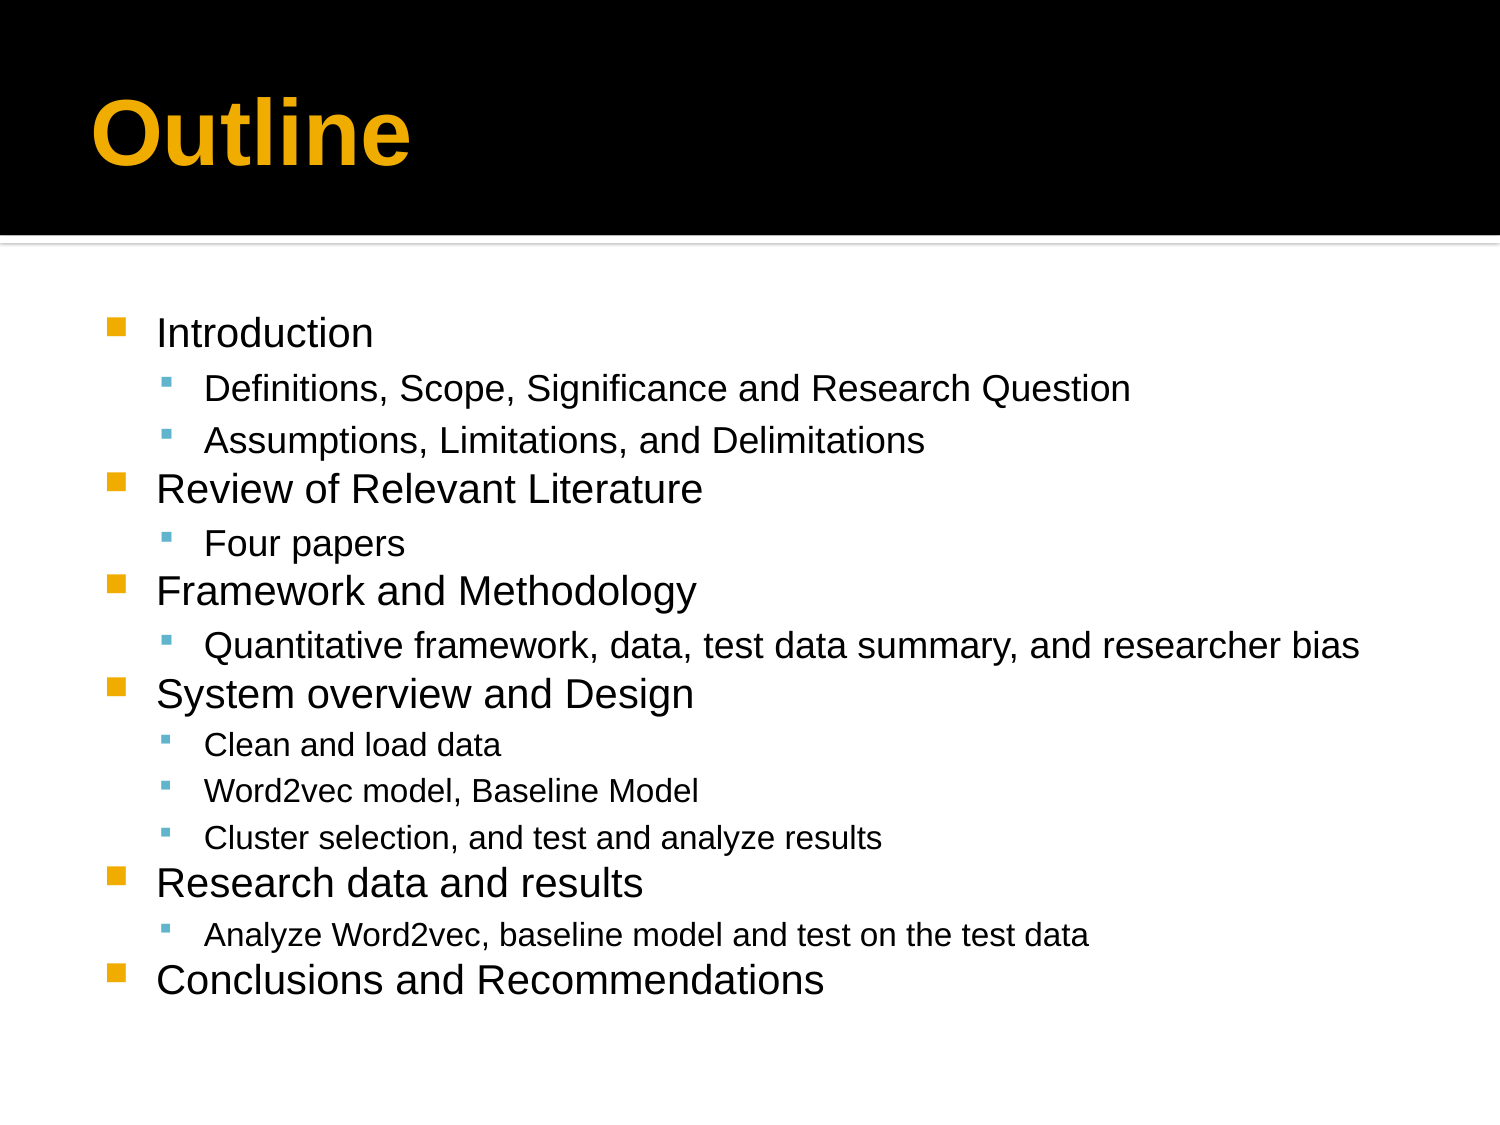

# Outline
Introduction
Definitions, Scope, Significance and Research Question
Assumptions, Limitations, and Delimitations
Review of Relevant Literature
Four papers
Framework and Methodology
Quantitative framework, data, test data summary, and researcher bias
System overview and Design
Clean and load data
Word2vec model, Baseline Model
Cluster selection, and test and analyze results
Research data and results
Analyze Word2vec, baseline model and test on the test data
Conclusions and Recommendations